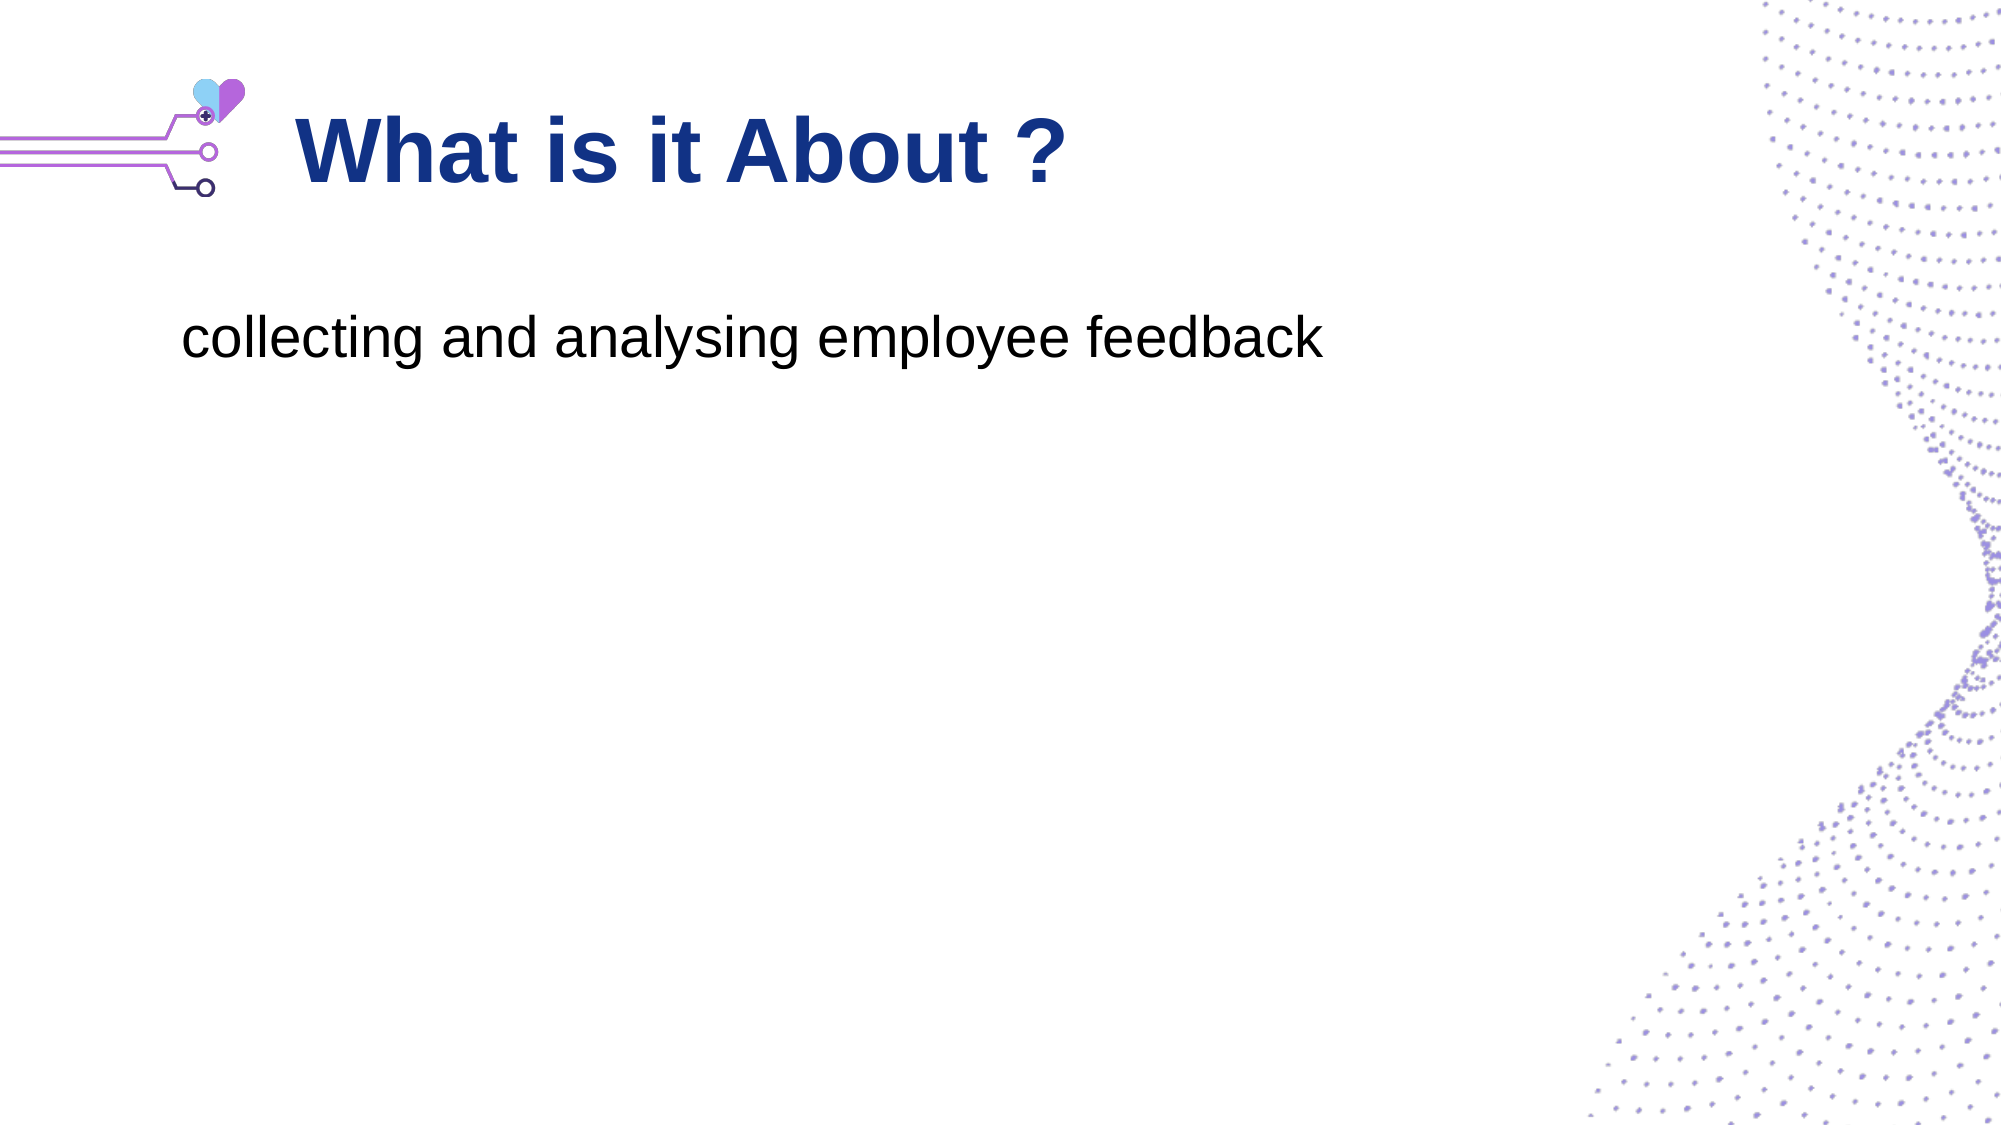

# What is it About ?
collecting and analysing employee feedback